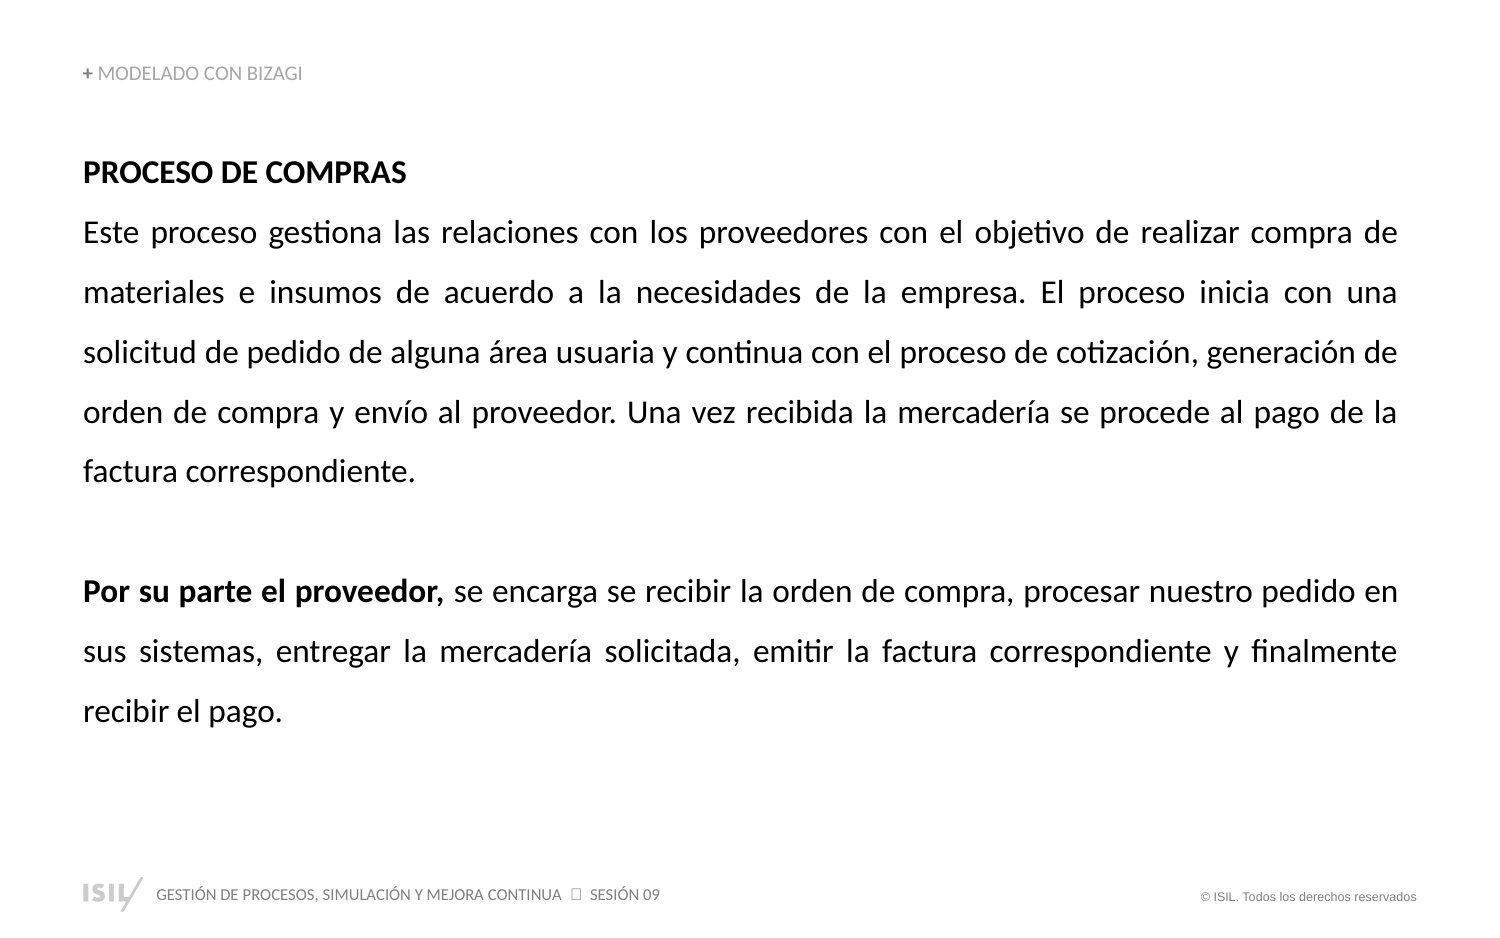

+ MODELADO CON BIZAGI
PROCESO DE COMPRAS
Este proceso gestiona las relaciones con los proveedores con el objetivo de realizar compra de materiales e insumos de acuerdo a la necesidades de la empresa. El proceso inicia con una solicitud de pedido de alguna área usuaria y continua con el proceso de cotización, generación de orden de compra y envío al proveedor. Una vez recibida la mercadería se procede al pago de la factura correspondiente.

Por su parte el proveedor, se encarga se recibir la orden de compra, procesar nuestro pedido en sus sistemas, entregar la mercadería solicitada, emitir la factura correspondiente y finalmente recibir el pago.